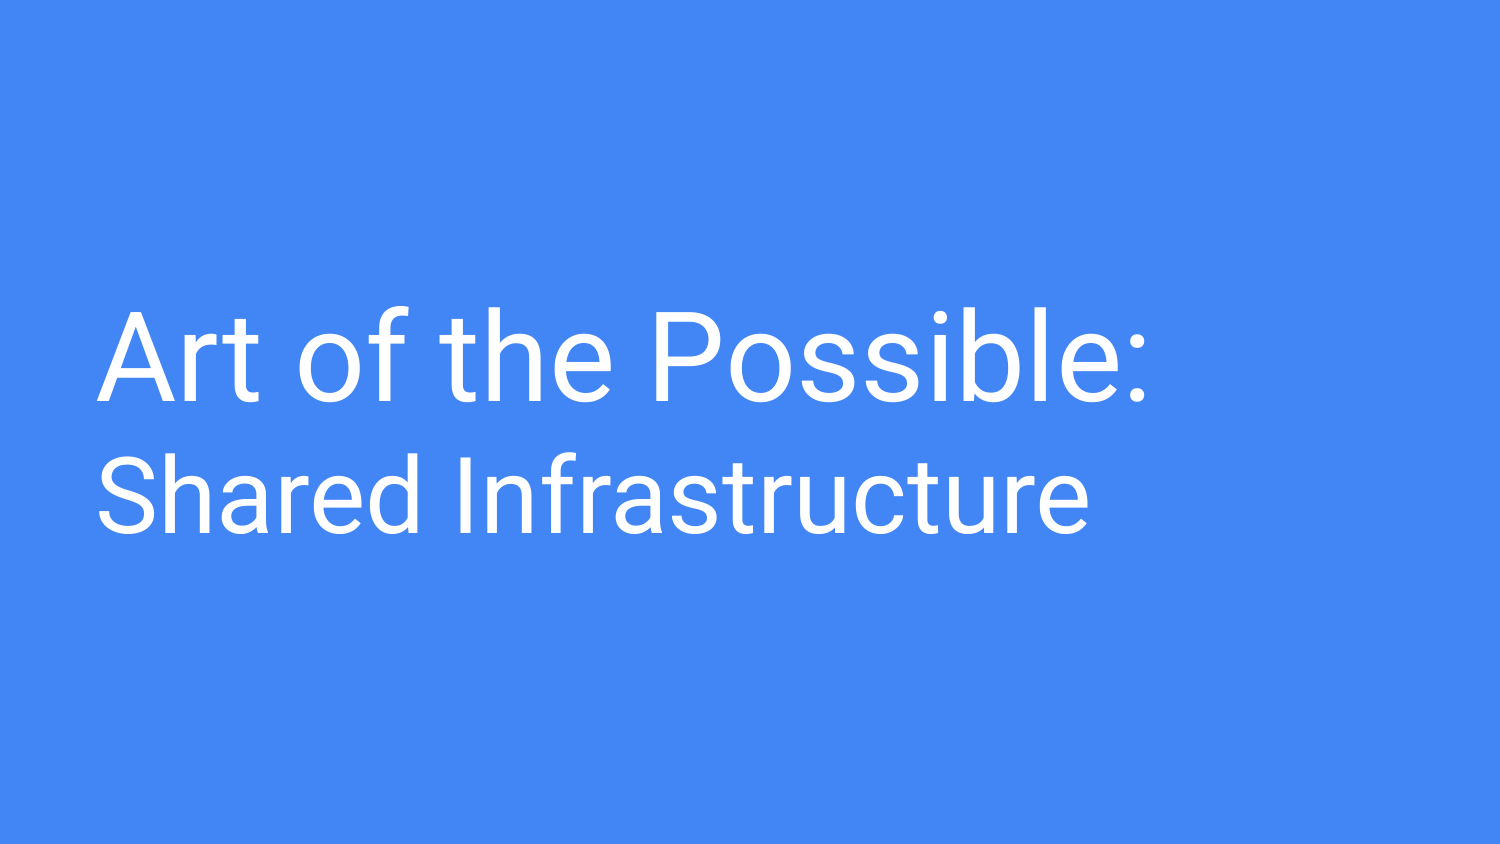

# Art of the Possible:
Shared Infrastructure